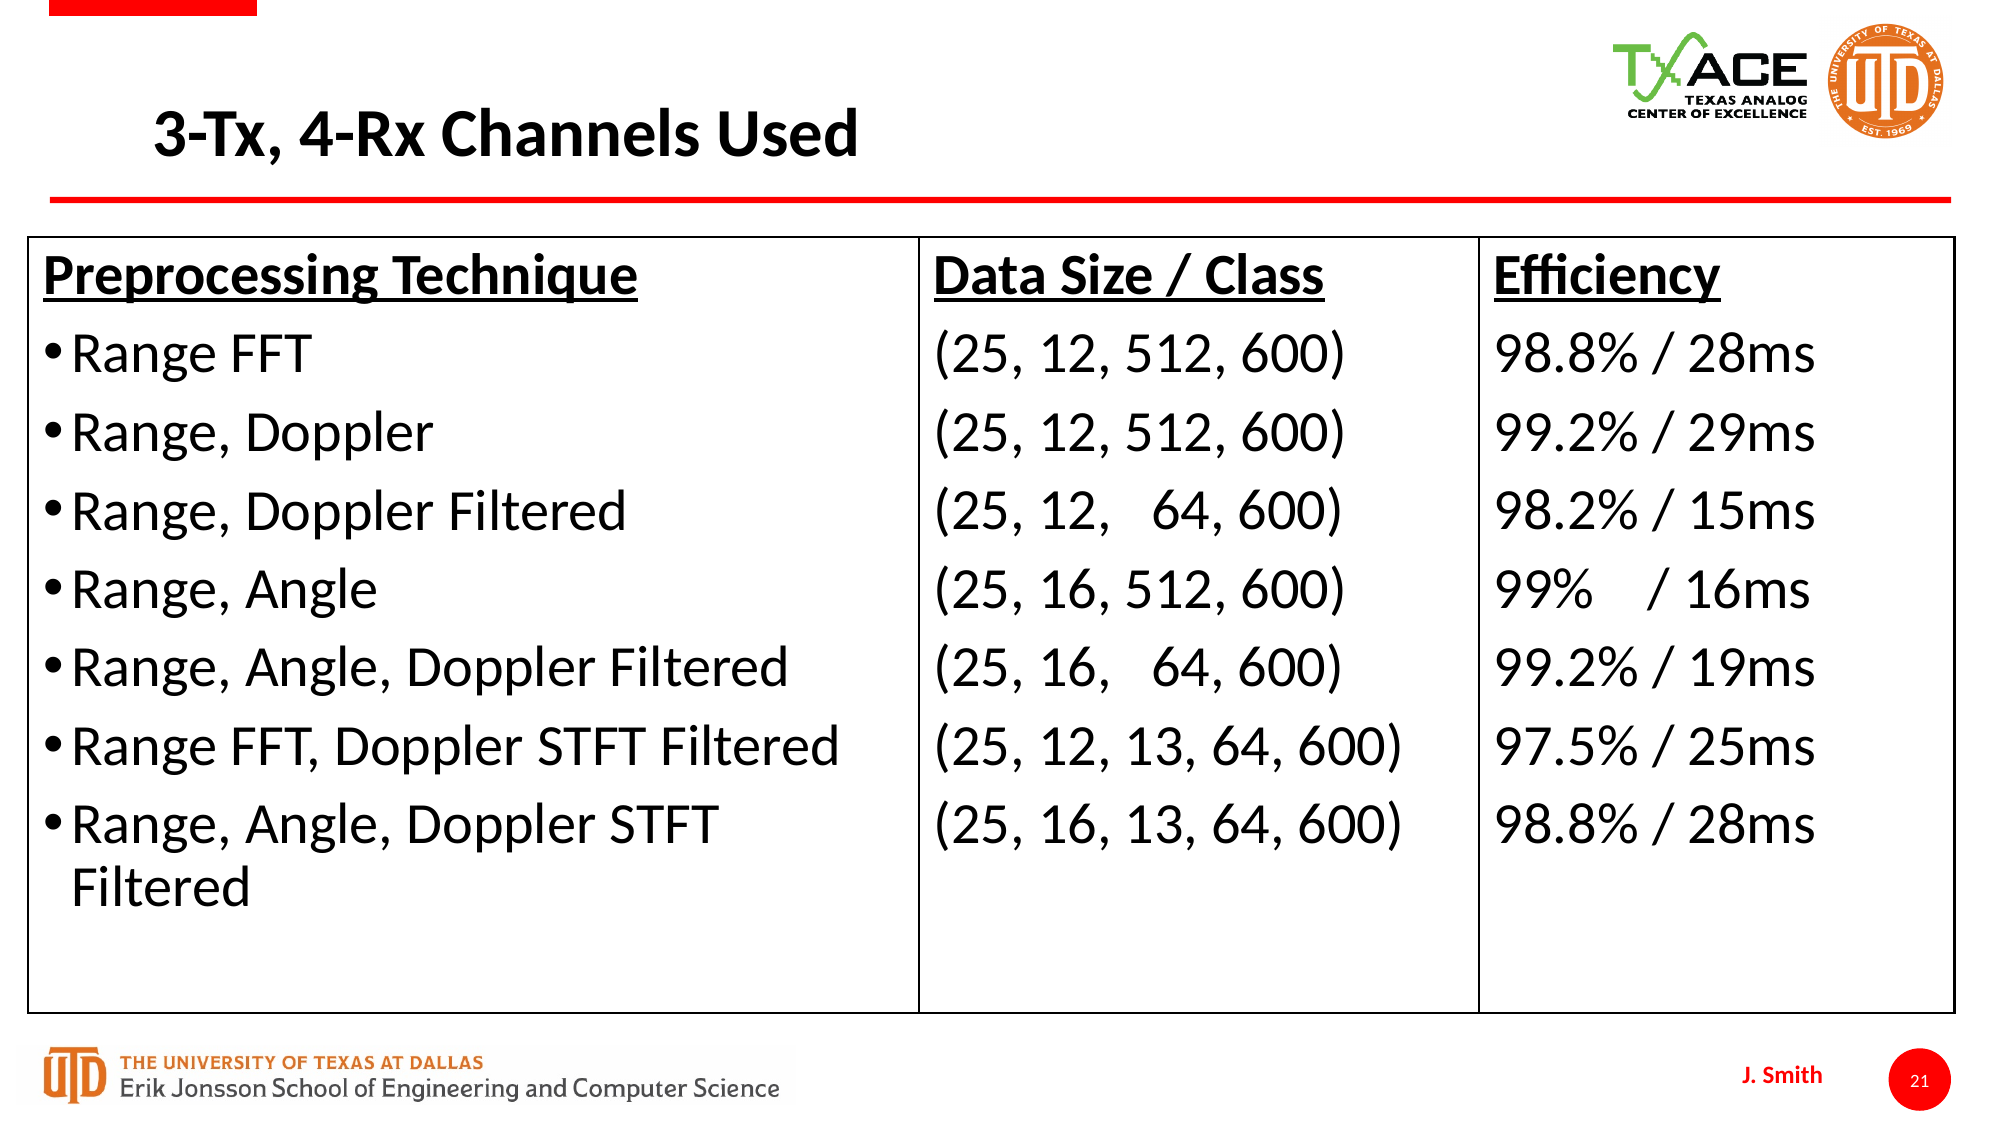

# 3-Tx, 4-Rx Channels Used
Preprocessing Technique
Range FFT
Range, Doppler
Range, Doppler Filtered
Range, Angle
Range, Angle, Doppler Filtered
Range FFT, Doppler STFT Filtered
Range, Angle, Doppler STFT Filtered

Data Size / Class
(25, 12, 512, 600)
(25, 12, 512, 600)
(25, 12,   64, 600)
(25, 16, 512, 600)
(25, 16,   64, 600)
(25, 12, 13, 64, 600)
(25, 16, 13, 64, 600)

Efficiency
98.8% / 28ms
99.2% / 29ms
98.2% / 15ms
99%    / 16ms
99.2% / 19ms
97.5% / 25ms
98.8% / 28ms